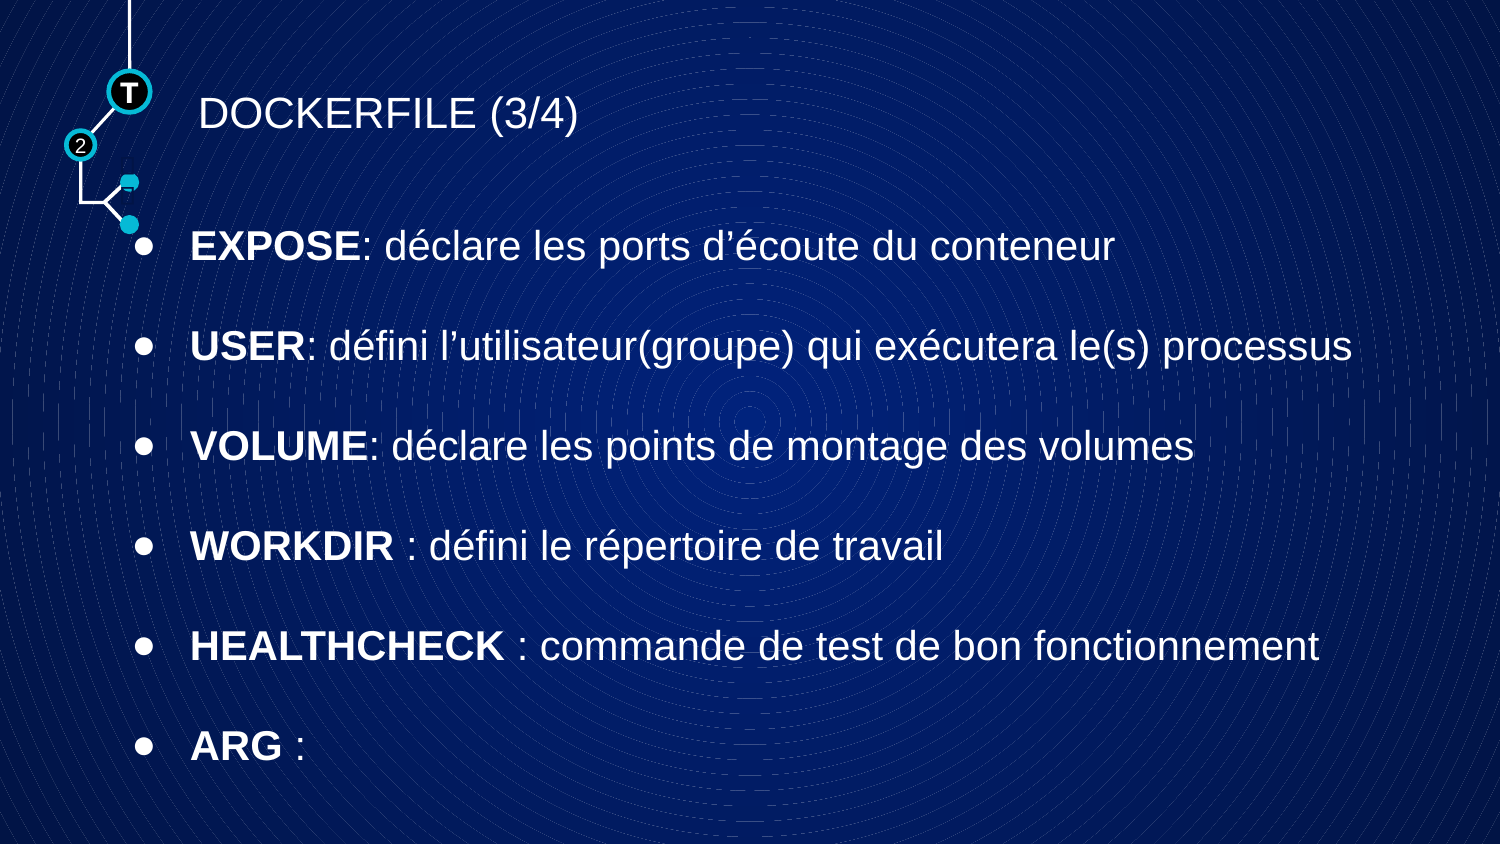

# DOCKERFILE (3/4)
T
2
🠺

EXPOSE: déclare les ports d’écoute du conteneur

USER: défini l’utilisateur(groupe) qui exécutera le(s) processus

VOLUME: déclare les points de montage des volumes

WORKDIR : défini le répertoire de travail

HEALTHCHECK : commande de test de bon fonctionnement

ARG :
🠺